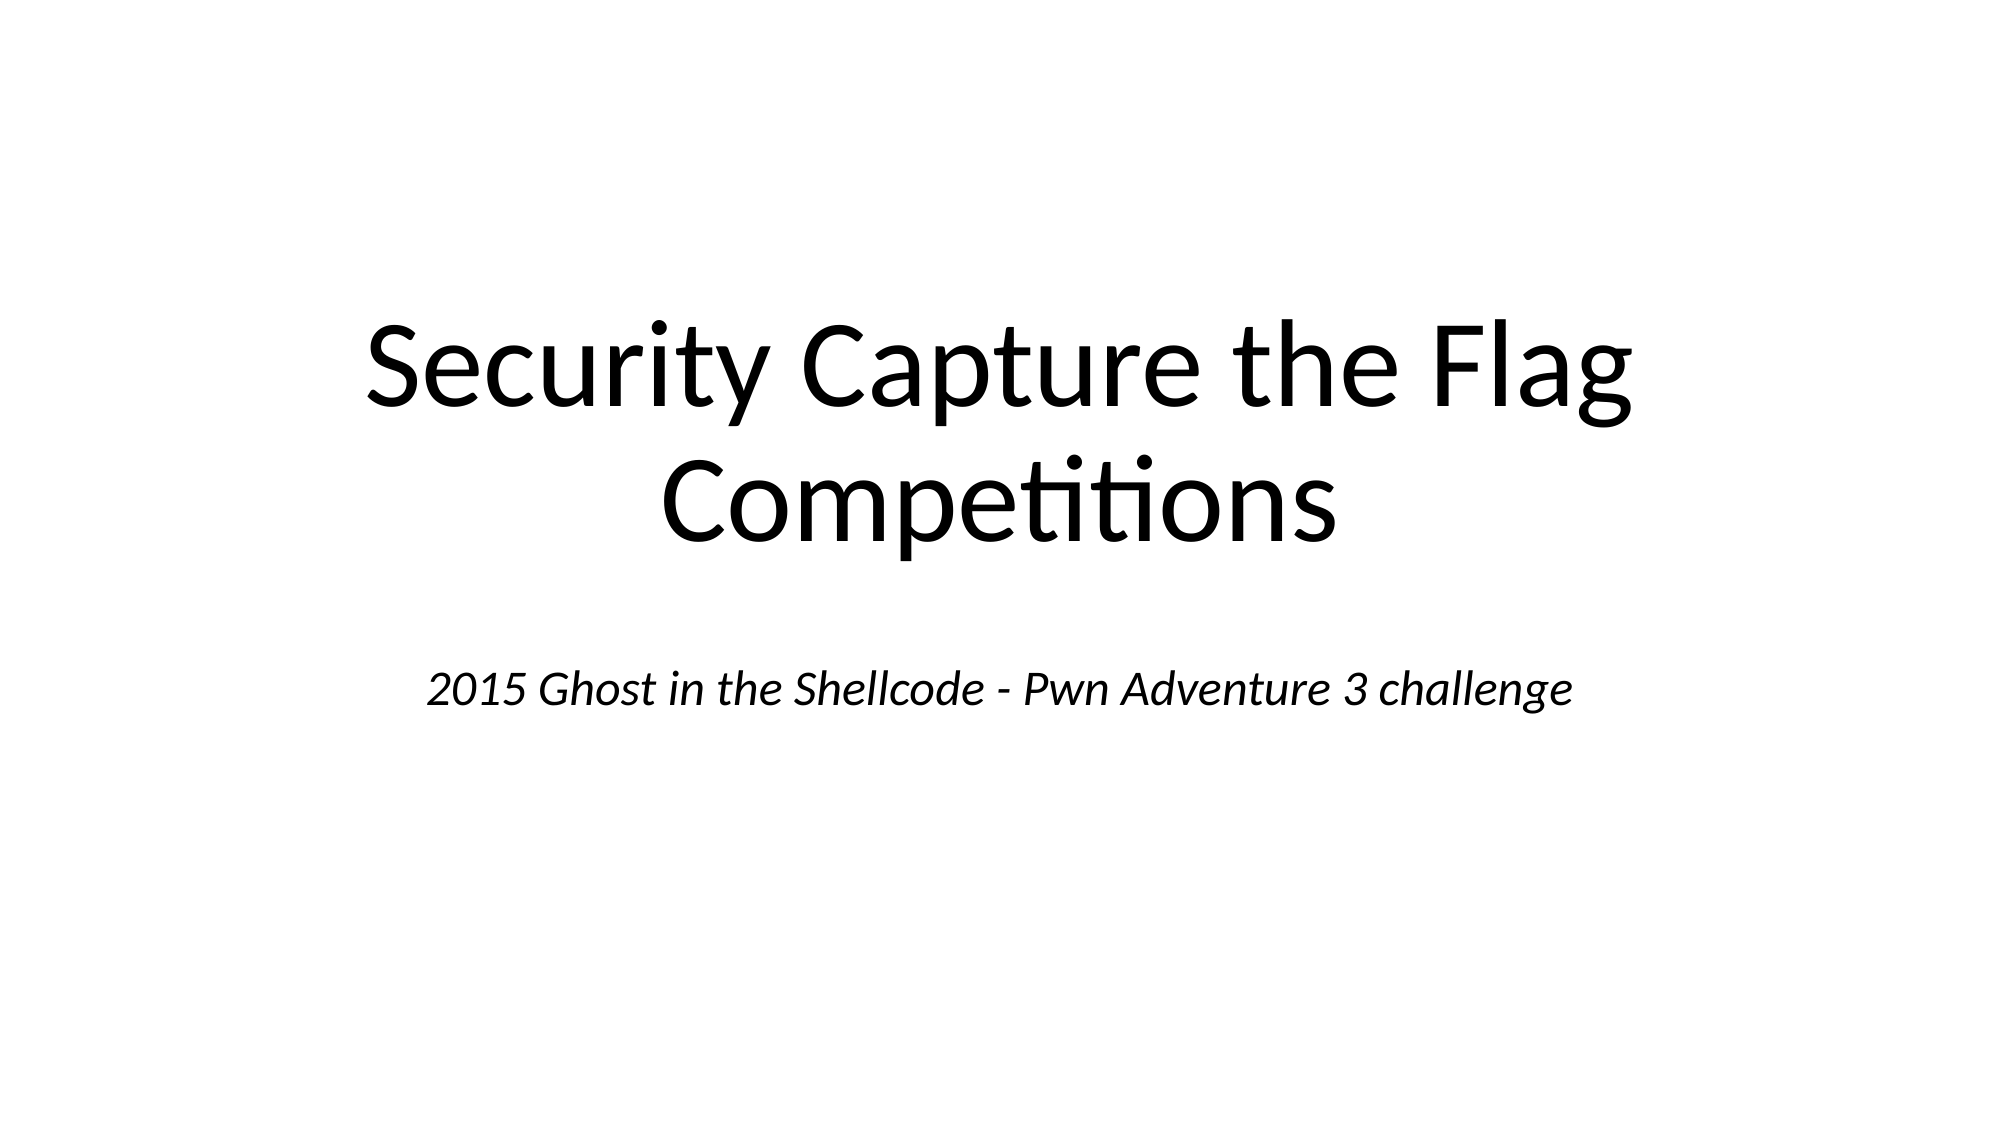

# Security Capture the Flag Competitions
2015 Ghost in the Shellcode - Pwn Adventure 3 challenge